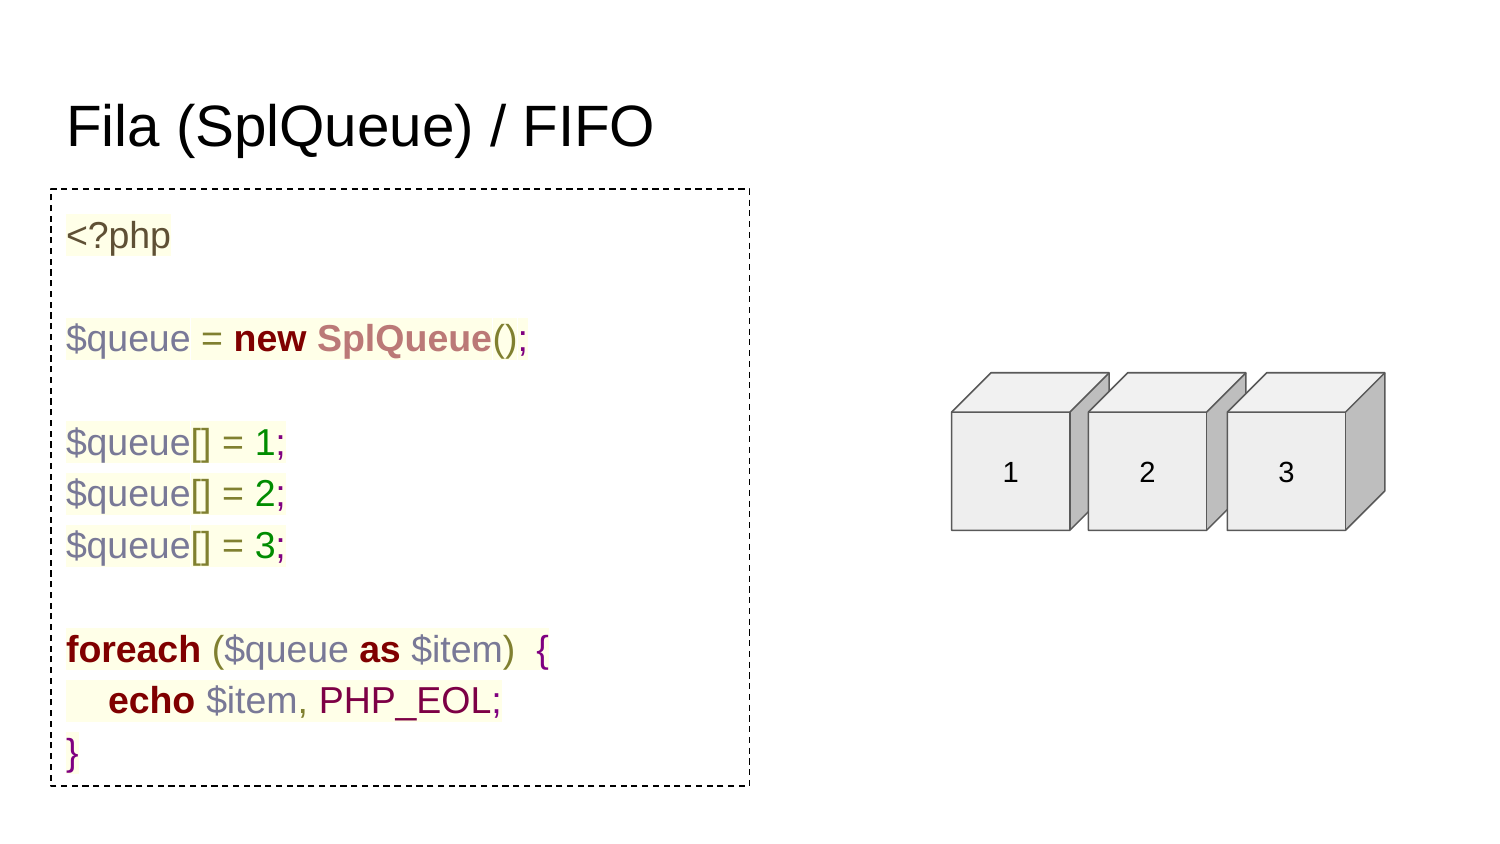

# Fila (SplQueue) / FIFO
<?php
$queue = new SplQueue();
$queue[] = 1;
$queue[] = 2;
$queue[] = 3;
foreach ($queue as $item)  {
    echo $item, PHP_EOL;
}

3
1
2